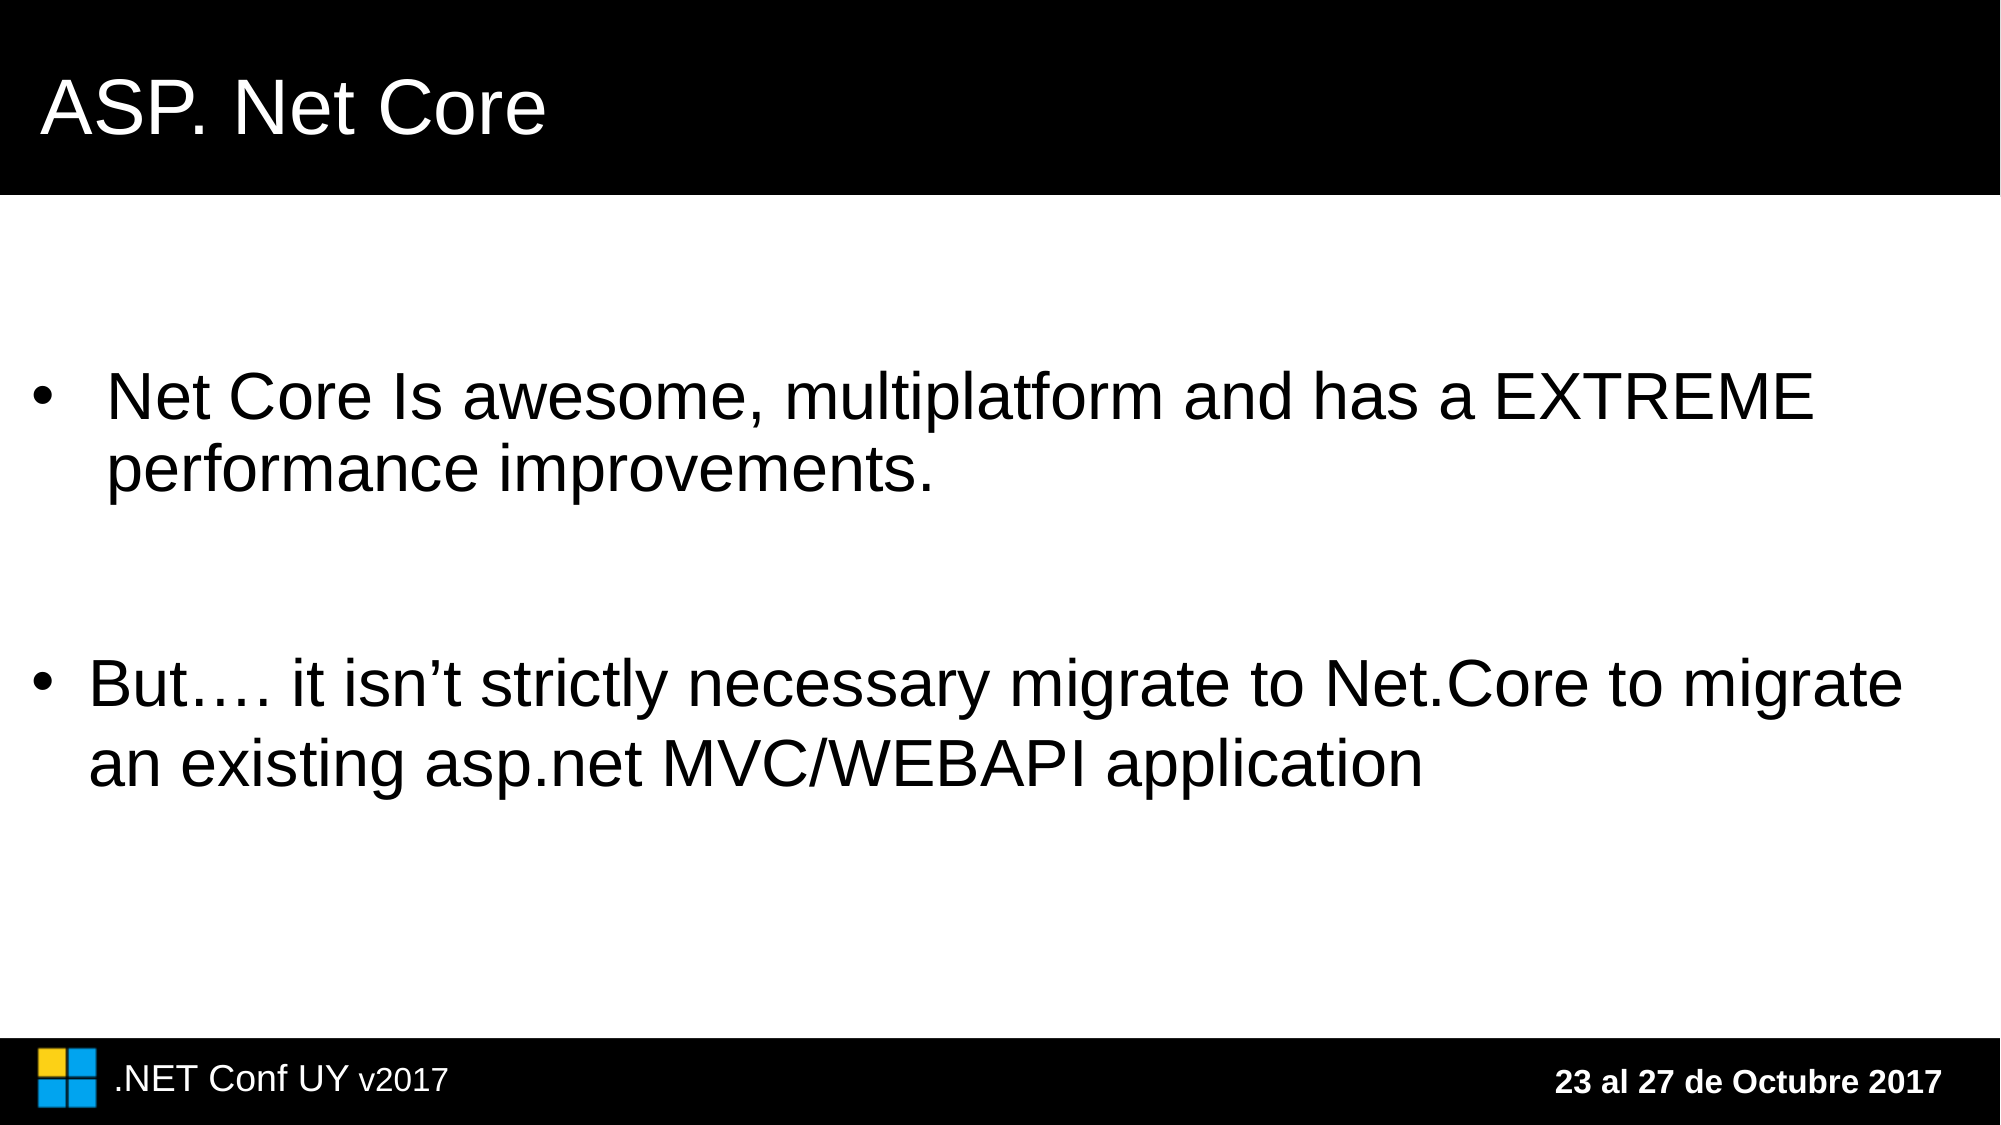

# ASP. Net Core
Net Core Is awesome, multiplatform and has a EXTREME performance improvements.
But…. it isn’t strictly necessary migrate to Net.Core to migrate an existing asp.net MVC/WEBAPI application